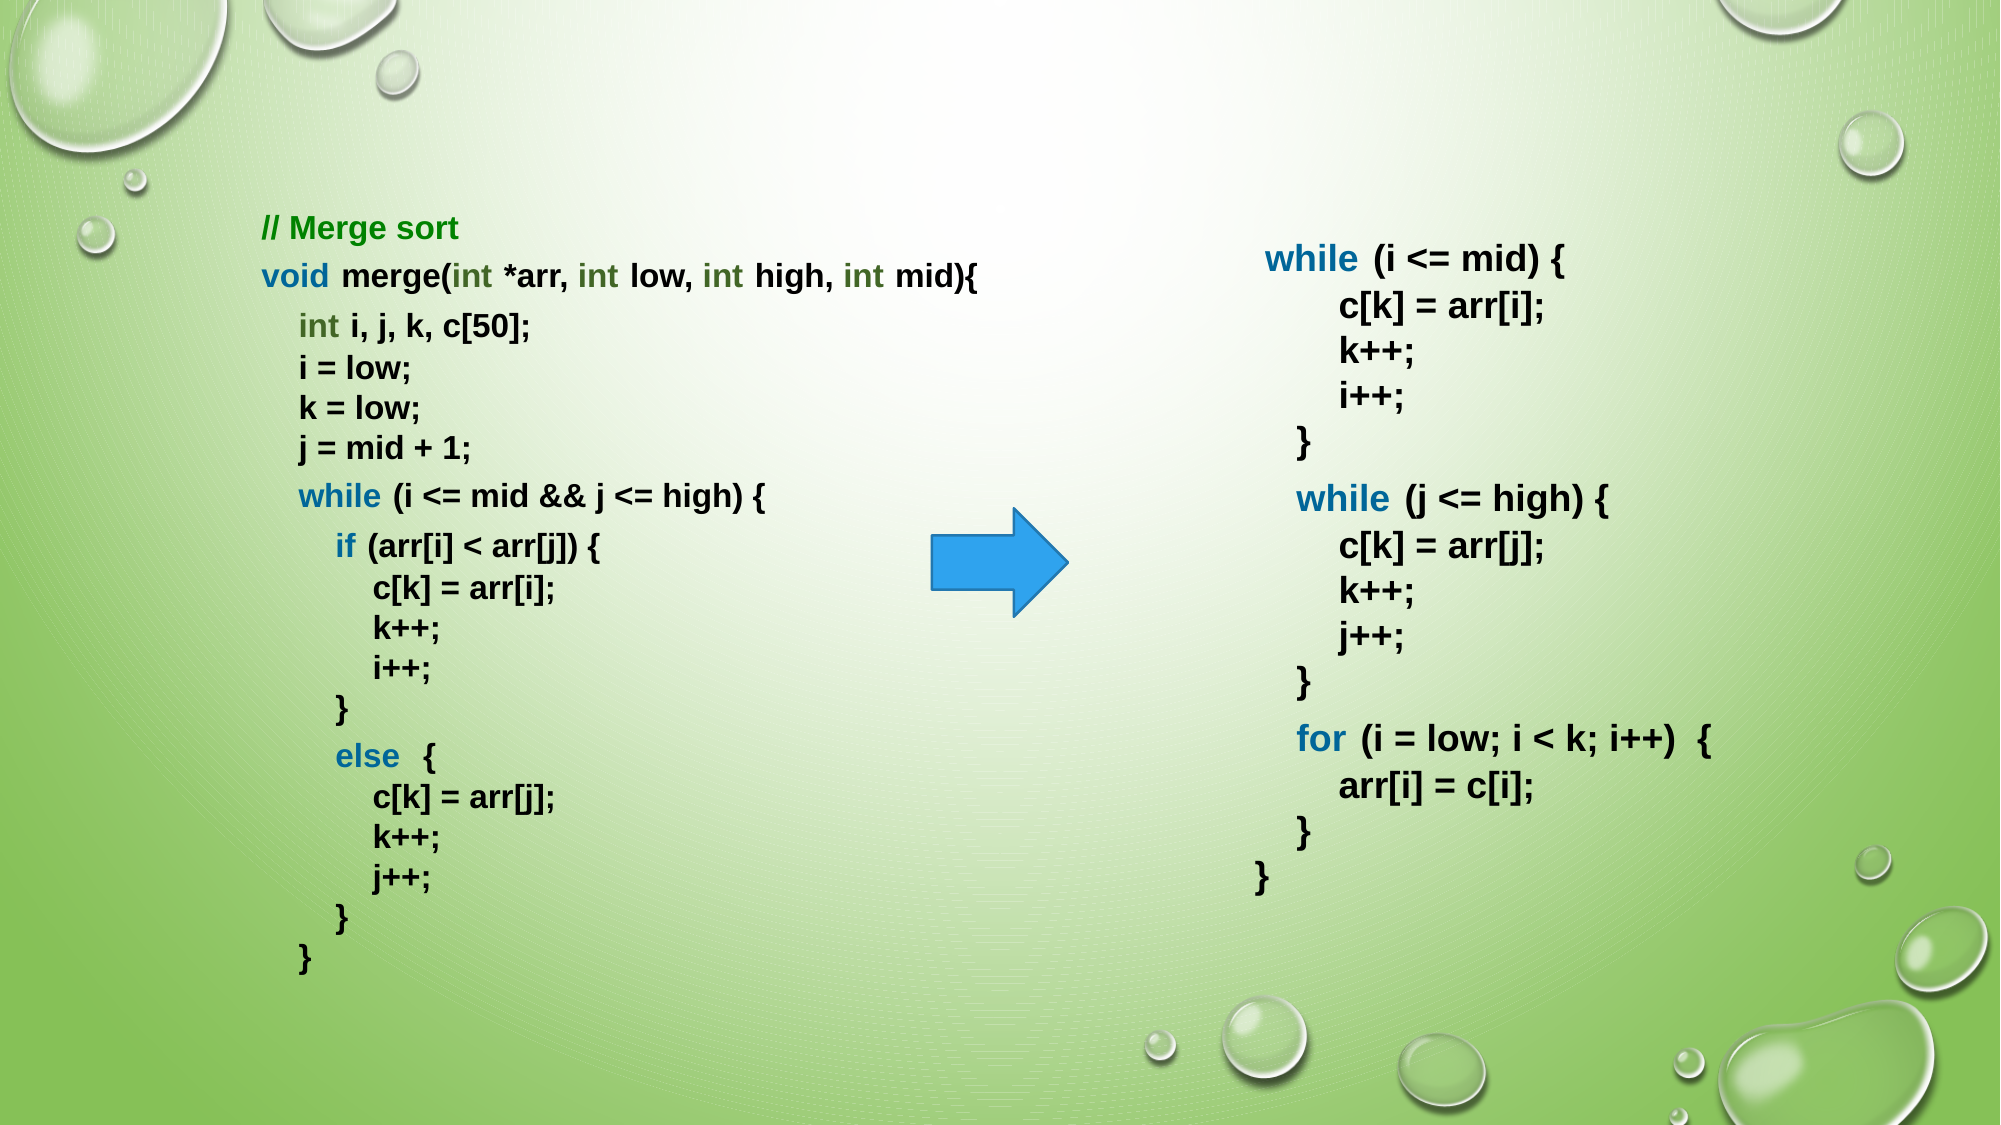

// Merge sort
void merge(int *arr, int low, int high, int mid){
    int i, j, k, c[50];
    i = low;
    k = low;
    j = mid + 1;
    while (i <= mid && j <= high) {
        if (arr[i] < arr[j]) {
            c[k] = arr[i];
            k++;
            i++;
        }
        else  {
            c[k] = arr[j];
            k++;
            j++;
        }
    }

 while (i <= mid) {
        c[k] = arr[i];
        k++;
        i++;
    }
    while (j <= high) {
        c[k] = arr[j];
        k++;
        j++;
    }
    for (i = low; i < k; i++)  {
        arr[i] = c[i];
    }
}